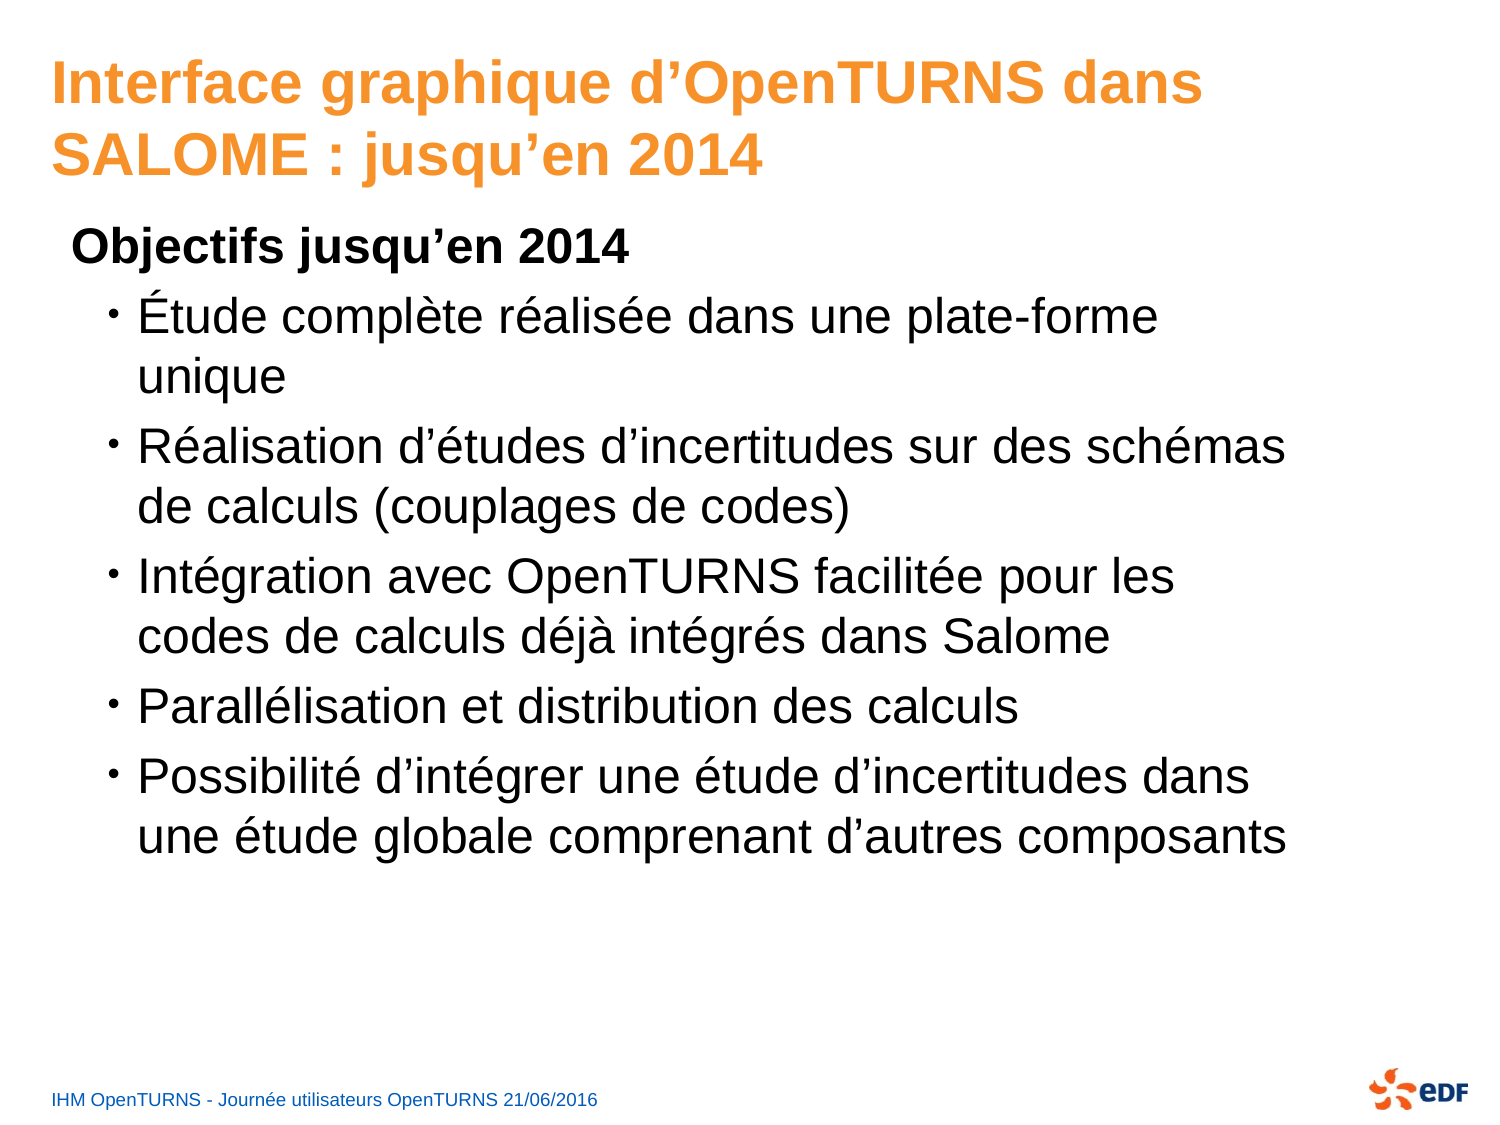

# Interface graphique d’OpenTURNS dans SALOME : jusqu’en 2014
Objectifs jusqu’en 2014
Étude complète réalisée dans une plate-forme unique
Réalisation d’études d’incertitudes sur des schémas de calculs (couplages de codes)
Intégration avec OpenTURNS facilitée pour les codes de calculs déjà intégrés dans Salome
Parallélisation et distribution des calculs
Possibilité d’intégrer une étude d’incertitudes dans une étude globale comprenant d’autres composants
IHM OpenTURNS - Journée utilisateurs OpenTURNS 21/06/2016